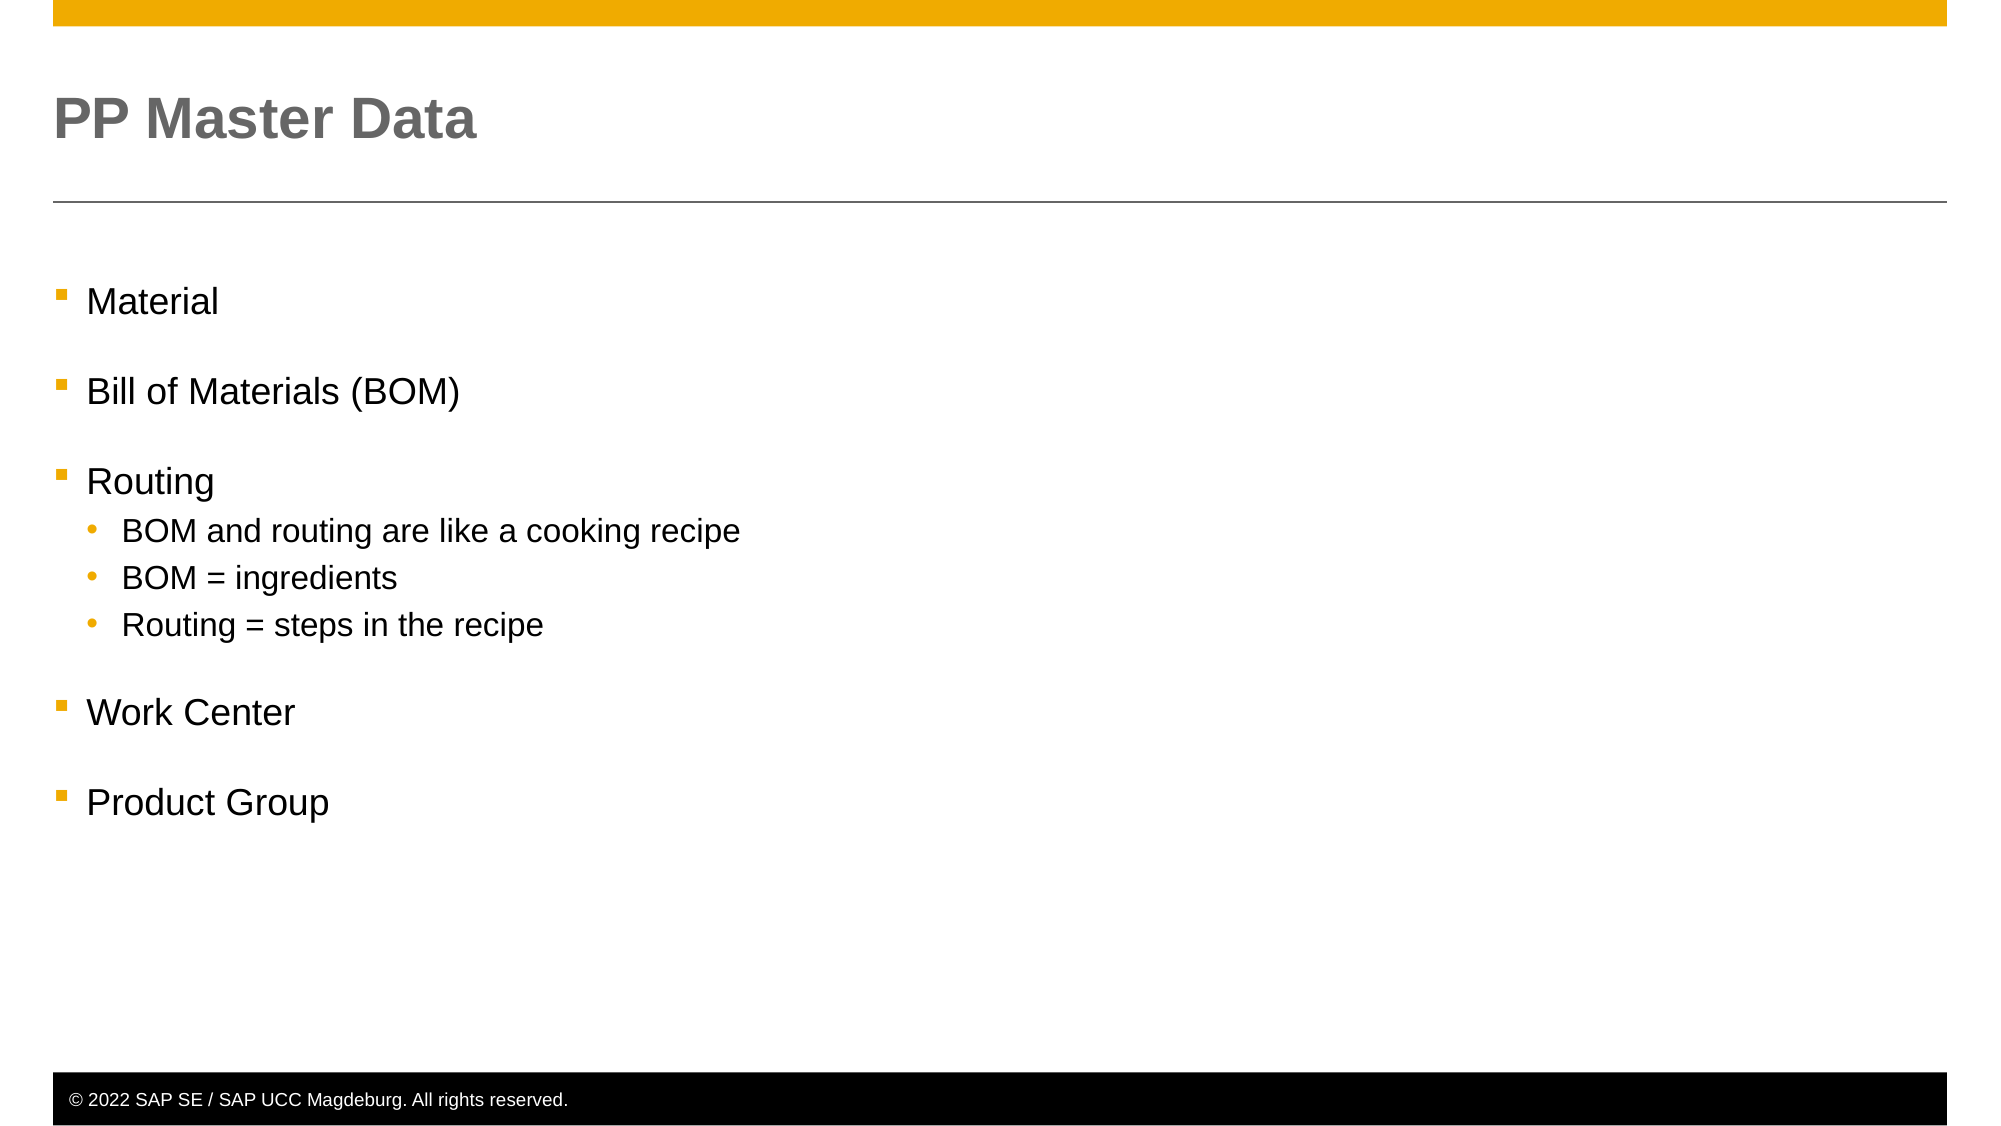

# PP Master Data
Material

Bill of Materials (BOM)

Routing
BOM and routing are like a cooking recipe
BOM = ingredients
Routing = steps in the recipe

Work Center

Product Group